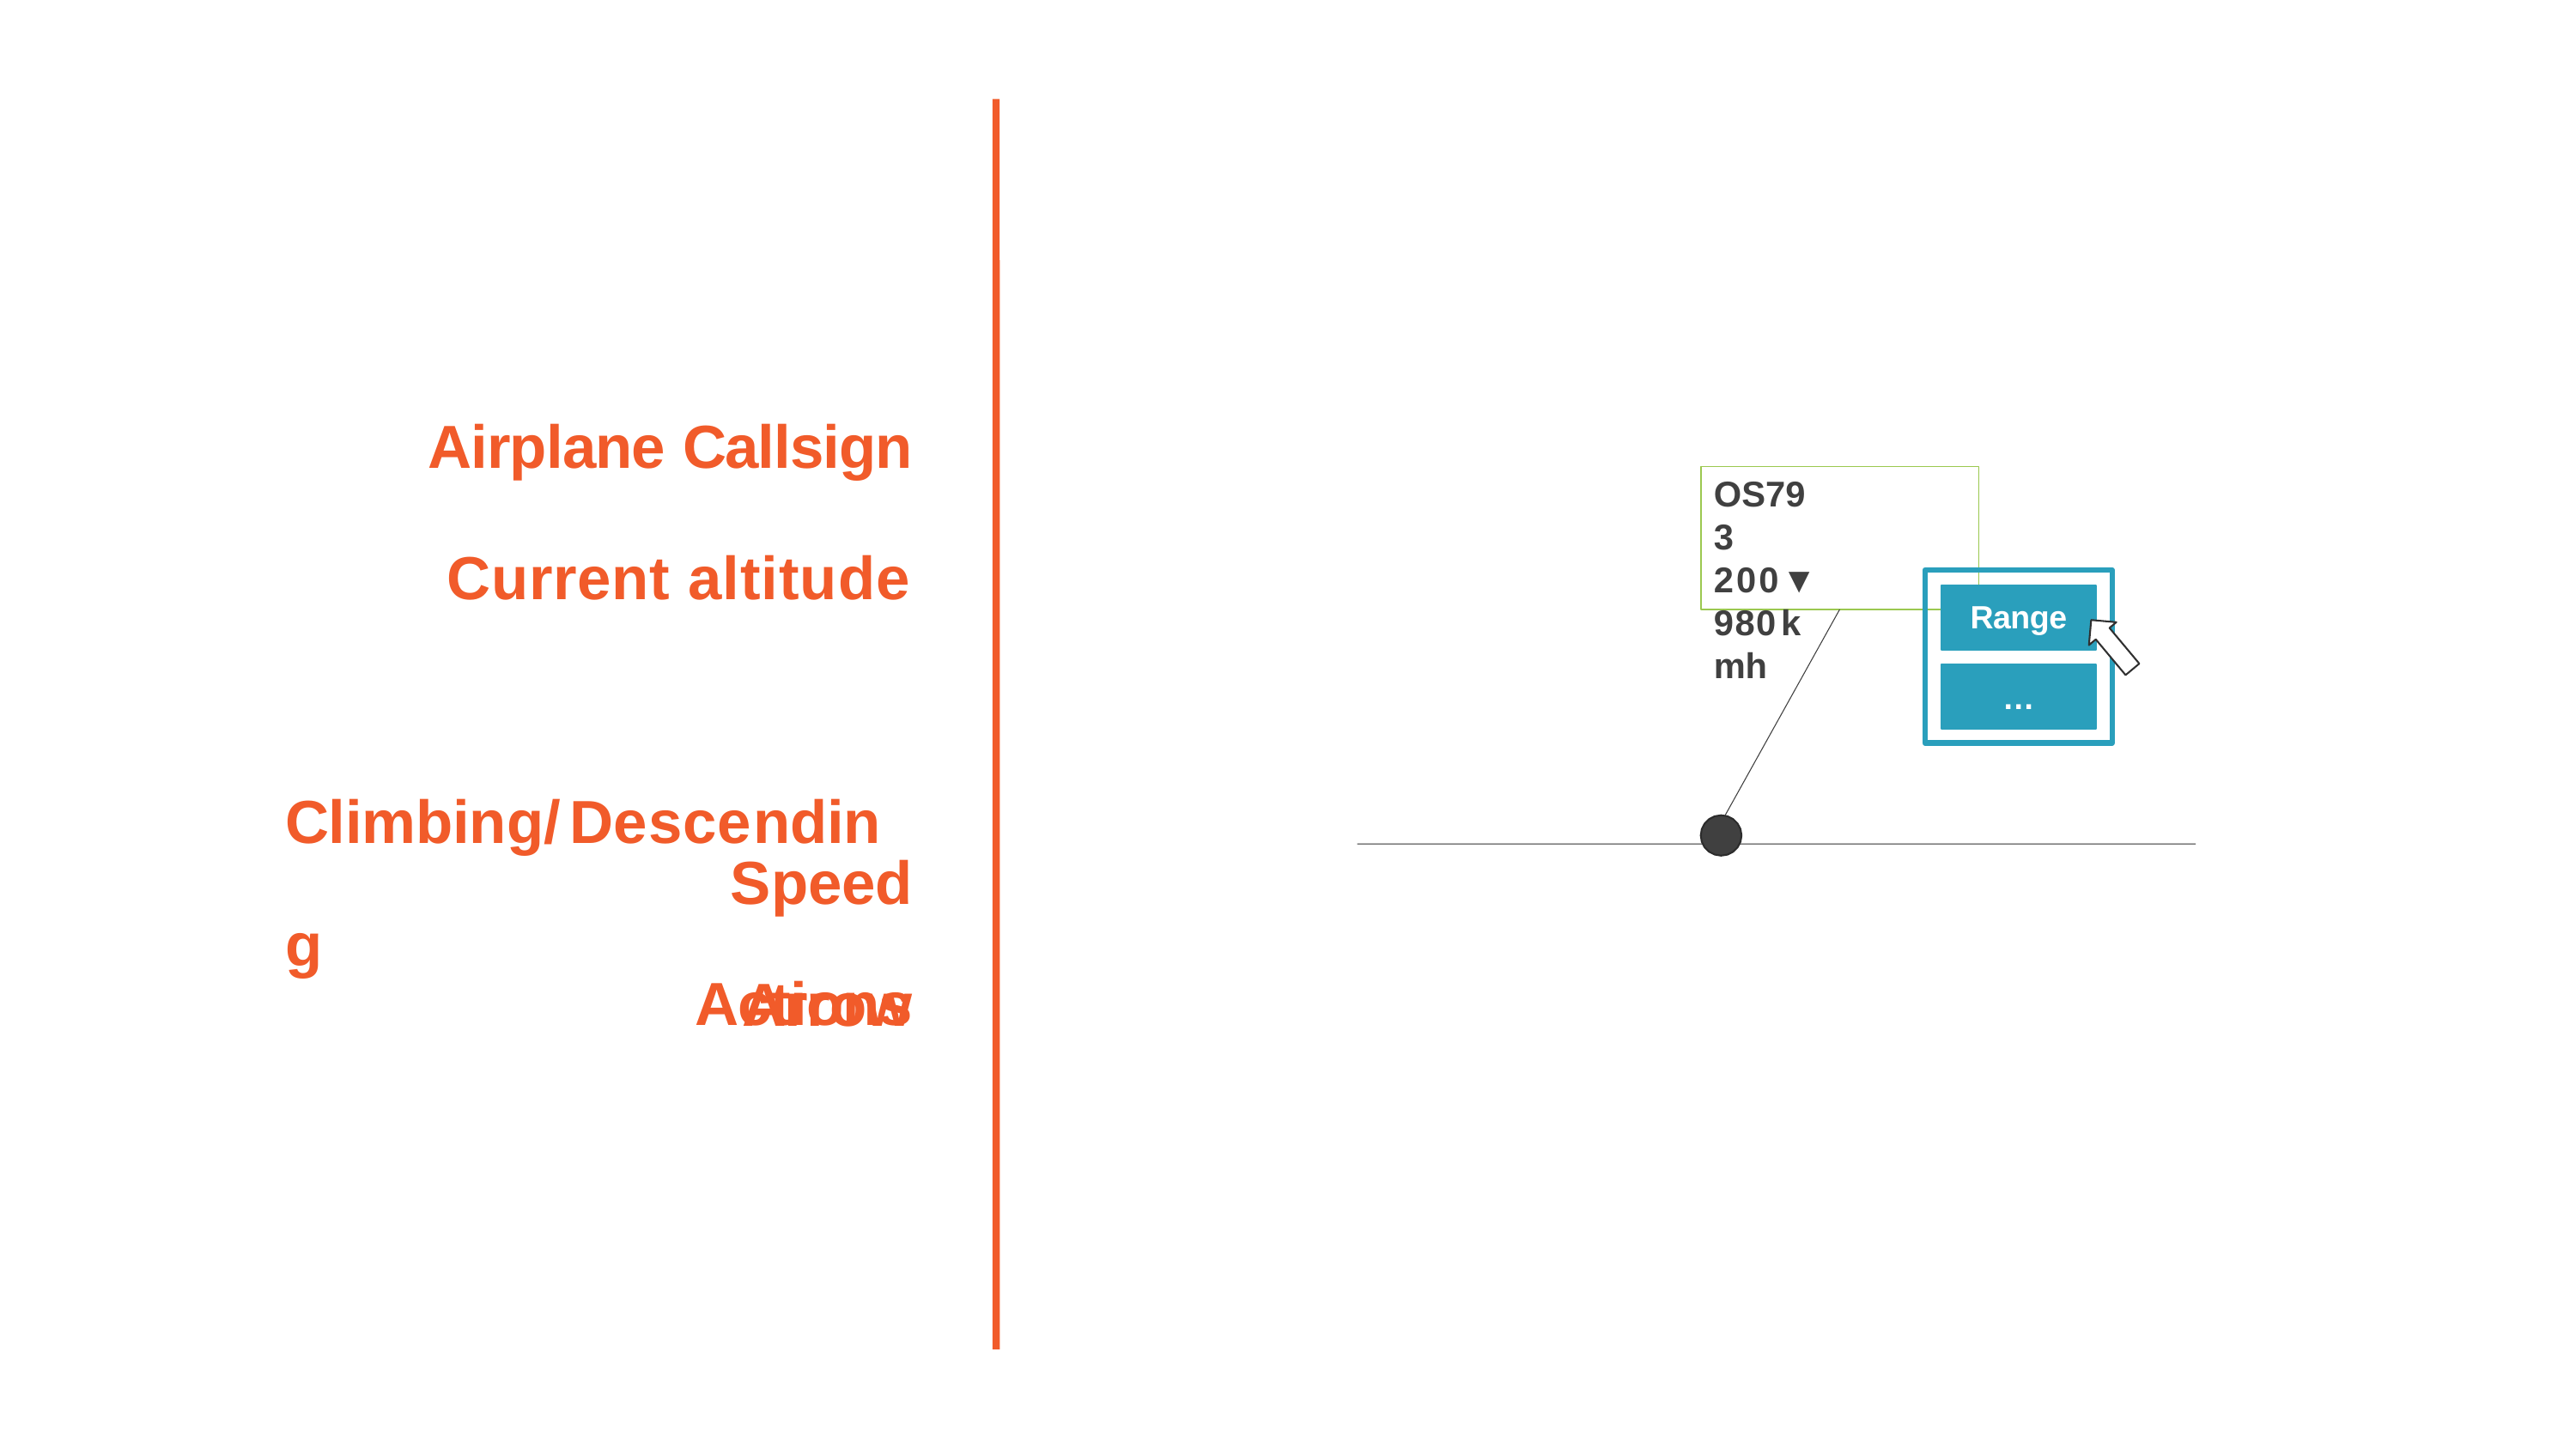

# Airplane Callsign
Current altitude  Climbing/Descending
Arrow

OS793  200▼
980kmh

Range

…

Speed
Actions
45